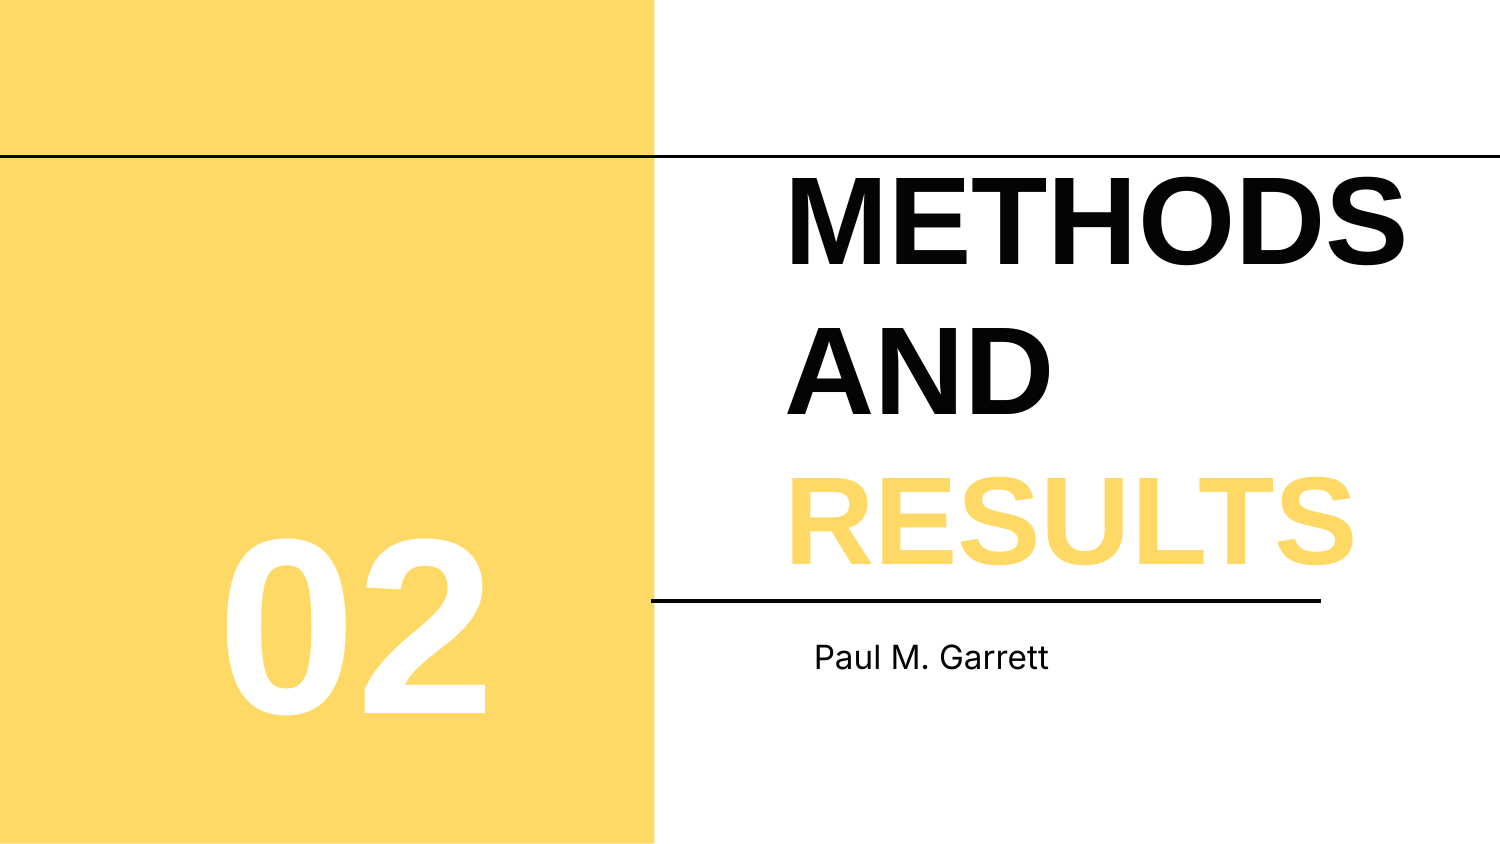

# METHODS AND RESULTS
Paul M. Garrett
02